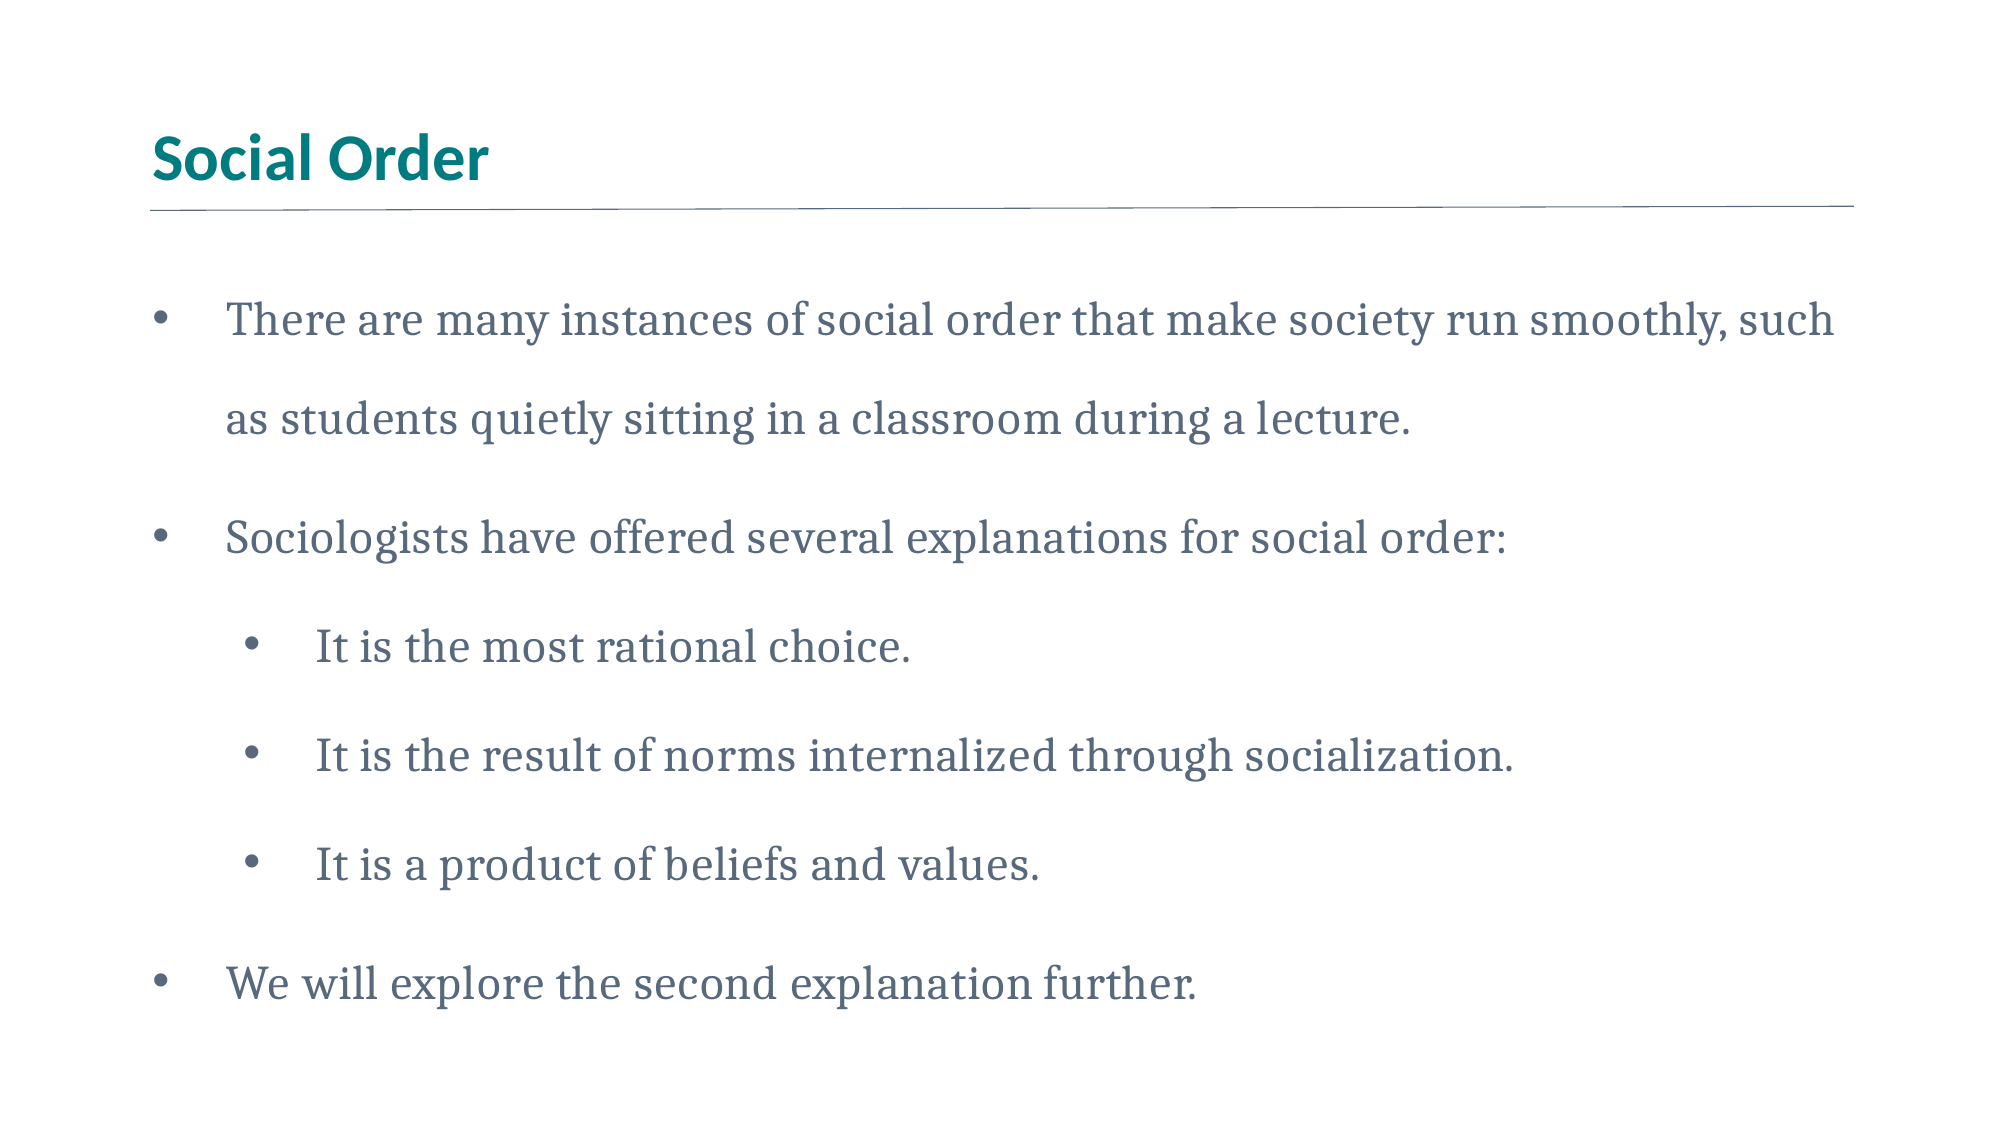

# Social Order
There are many instances of social order that make society run smoothly, such as students quietly sitting in a classroom during a lecture.
Sociologists have offered several explanations for social order:
It is the most rational choice.
It is the result of norms internalized through socialization.
It is a product of beliefs and values.
We will explore the second explanation further.